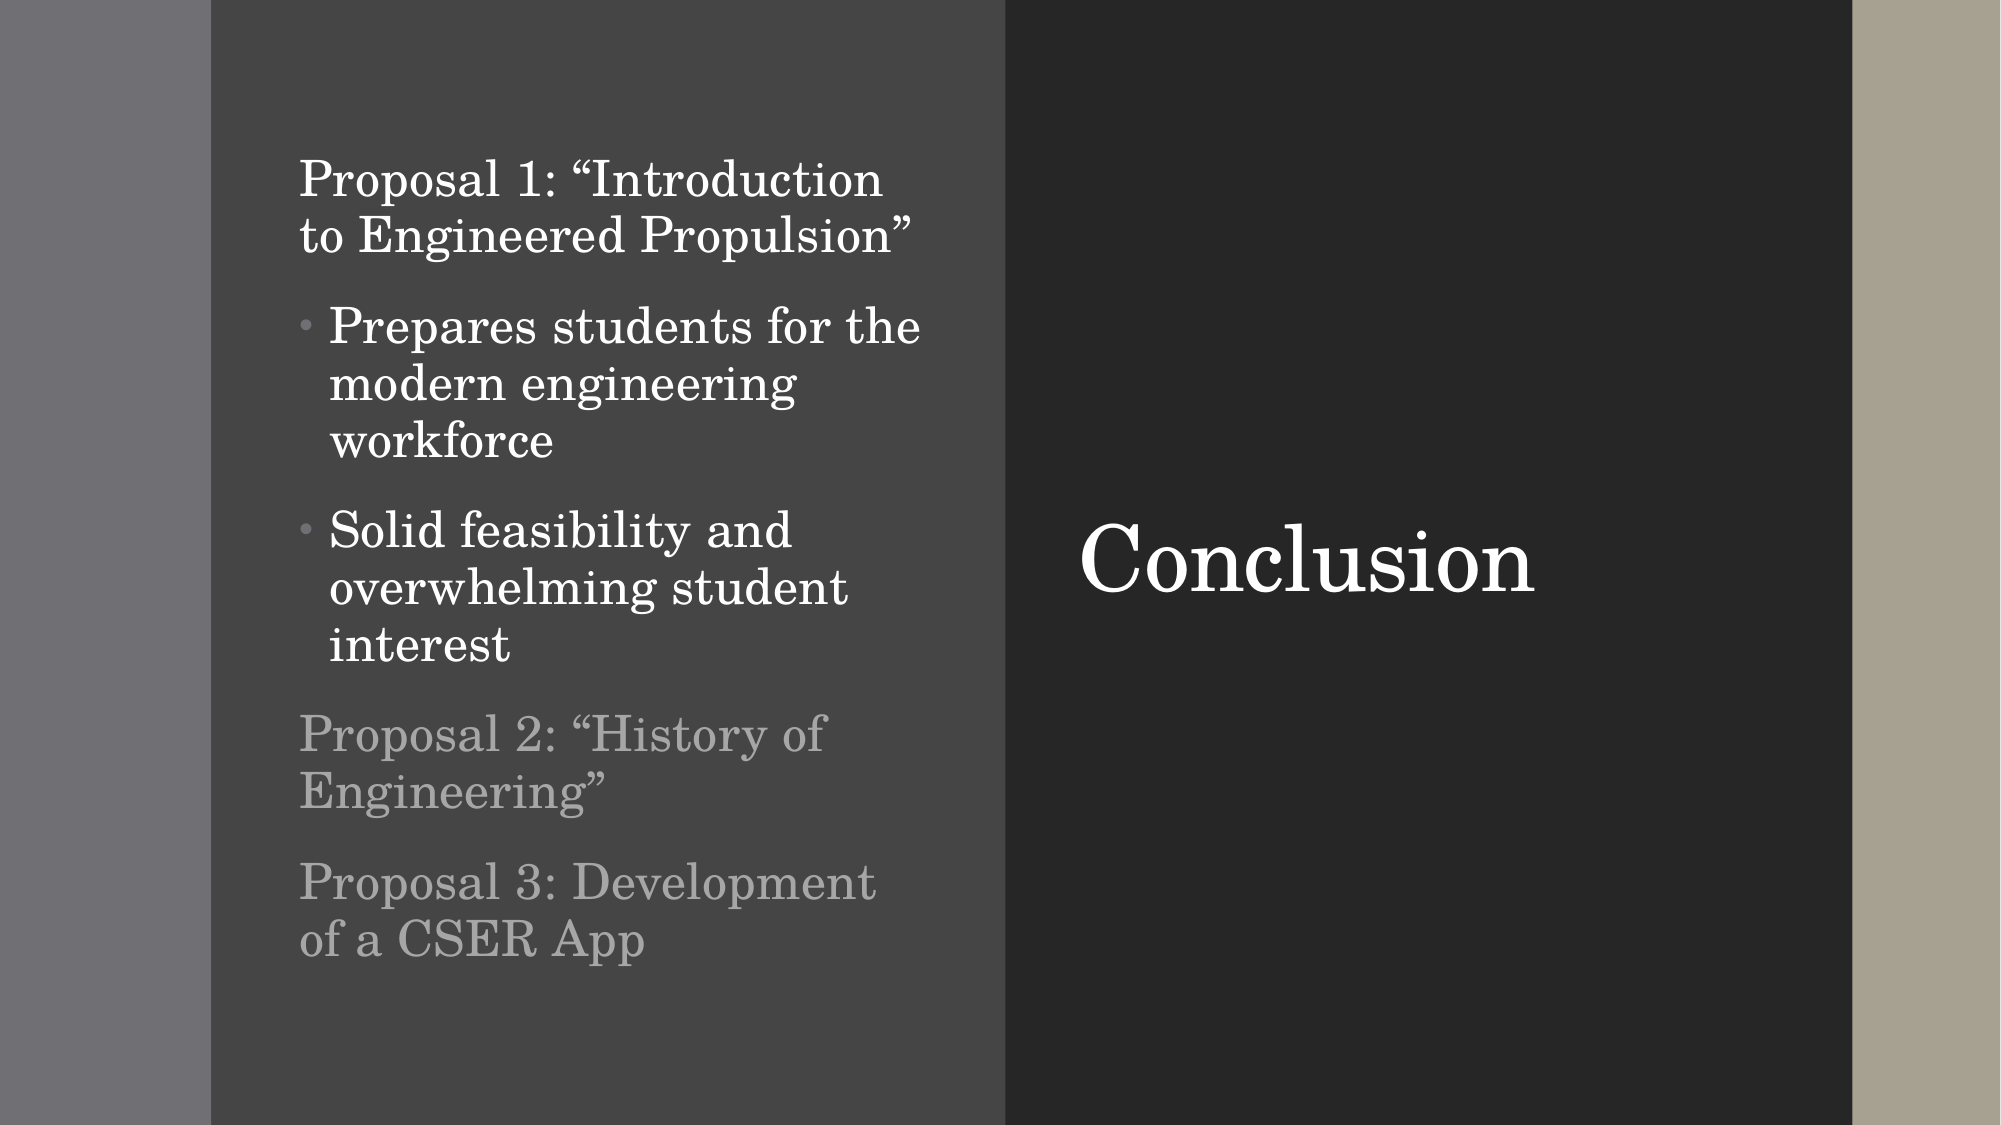

Proposal 1: “Introduction to Engineered Propulsion”
Prepares students for the modern engineering workforce
Solid feasibility and overwhelming student interest
Proposal 2: “History of Engineering”
Proposal 3: Development of a CSER App
Conclusion